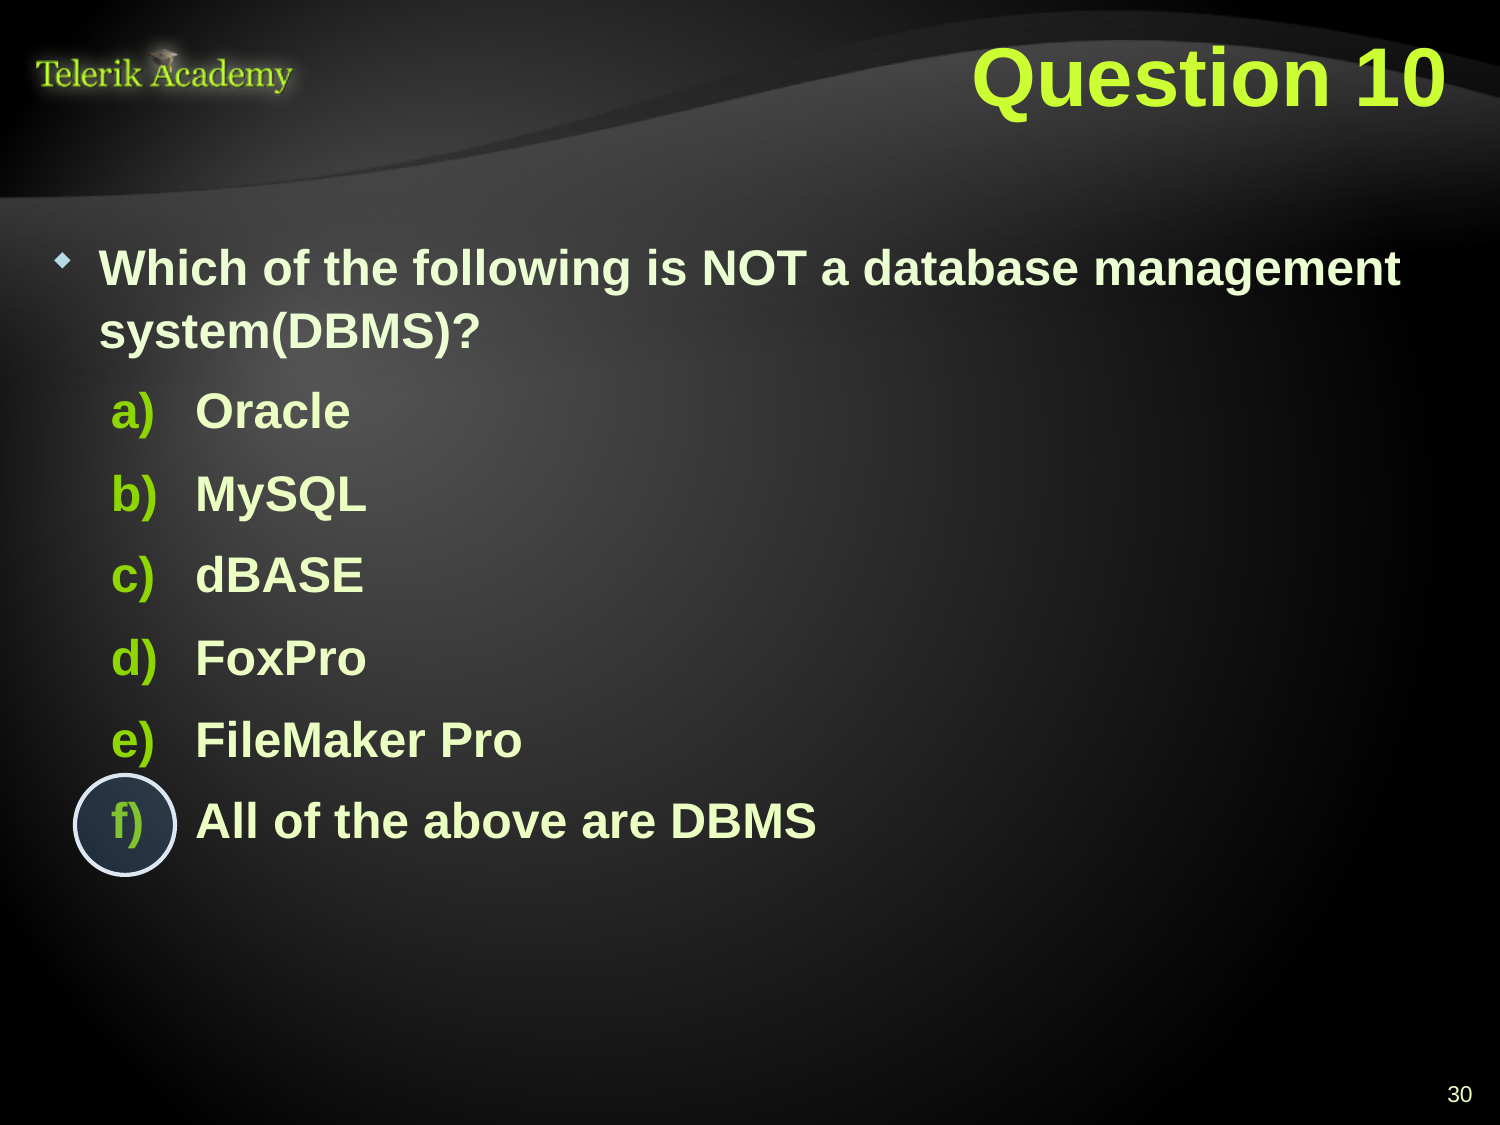

# Question 10
Which of the following is NOT a database management system(DBMS)?
Oracle
MySQL
dBASE
FoxPro
FileMaker Pro
All of the above are DBMS

30